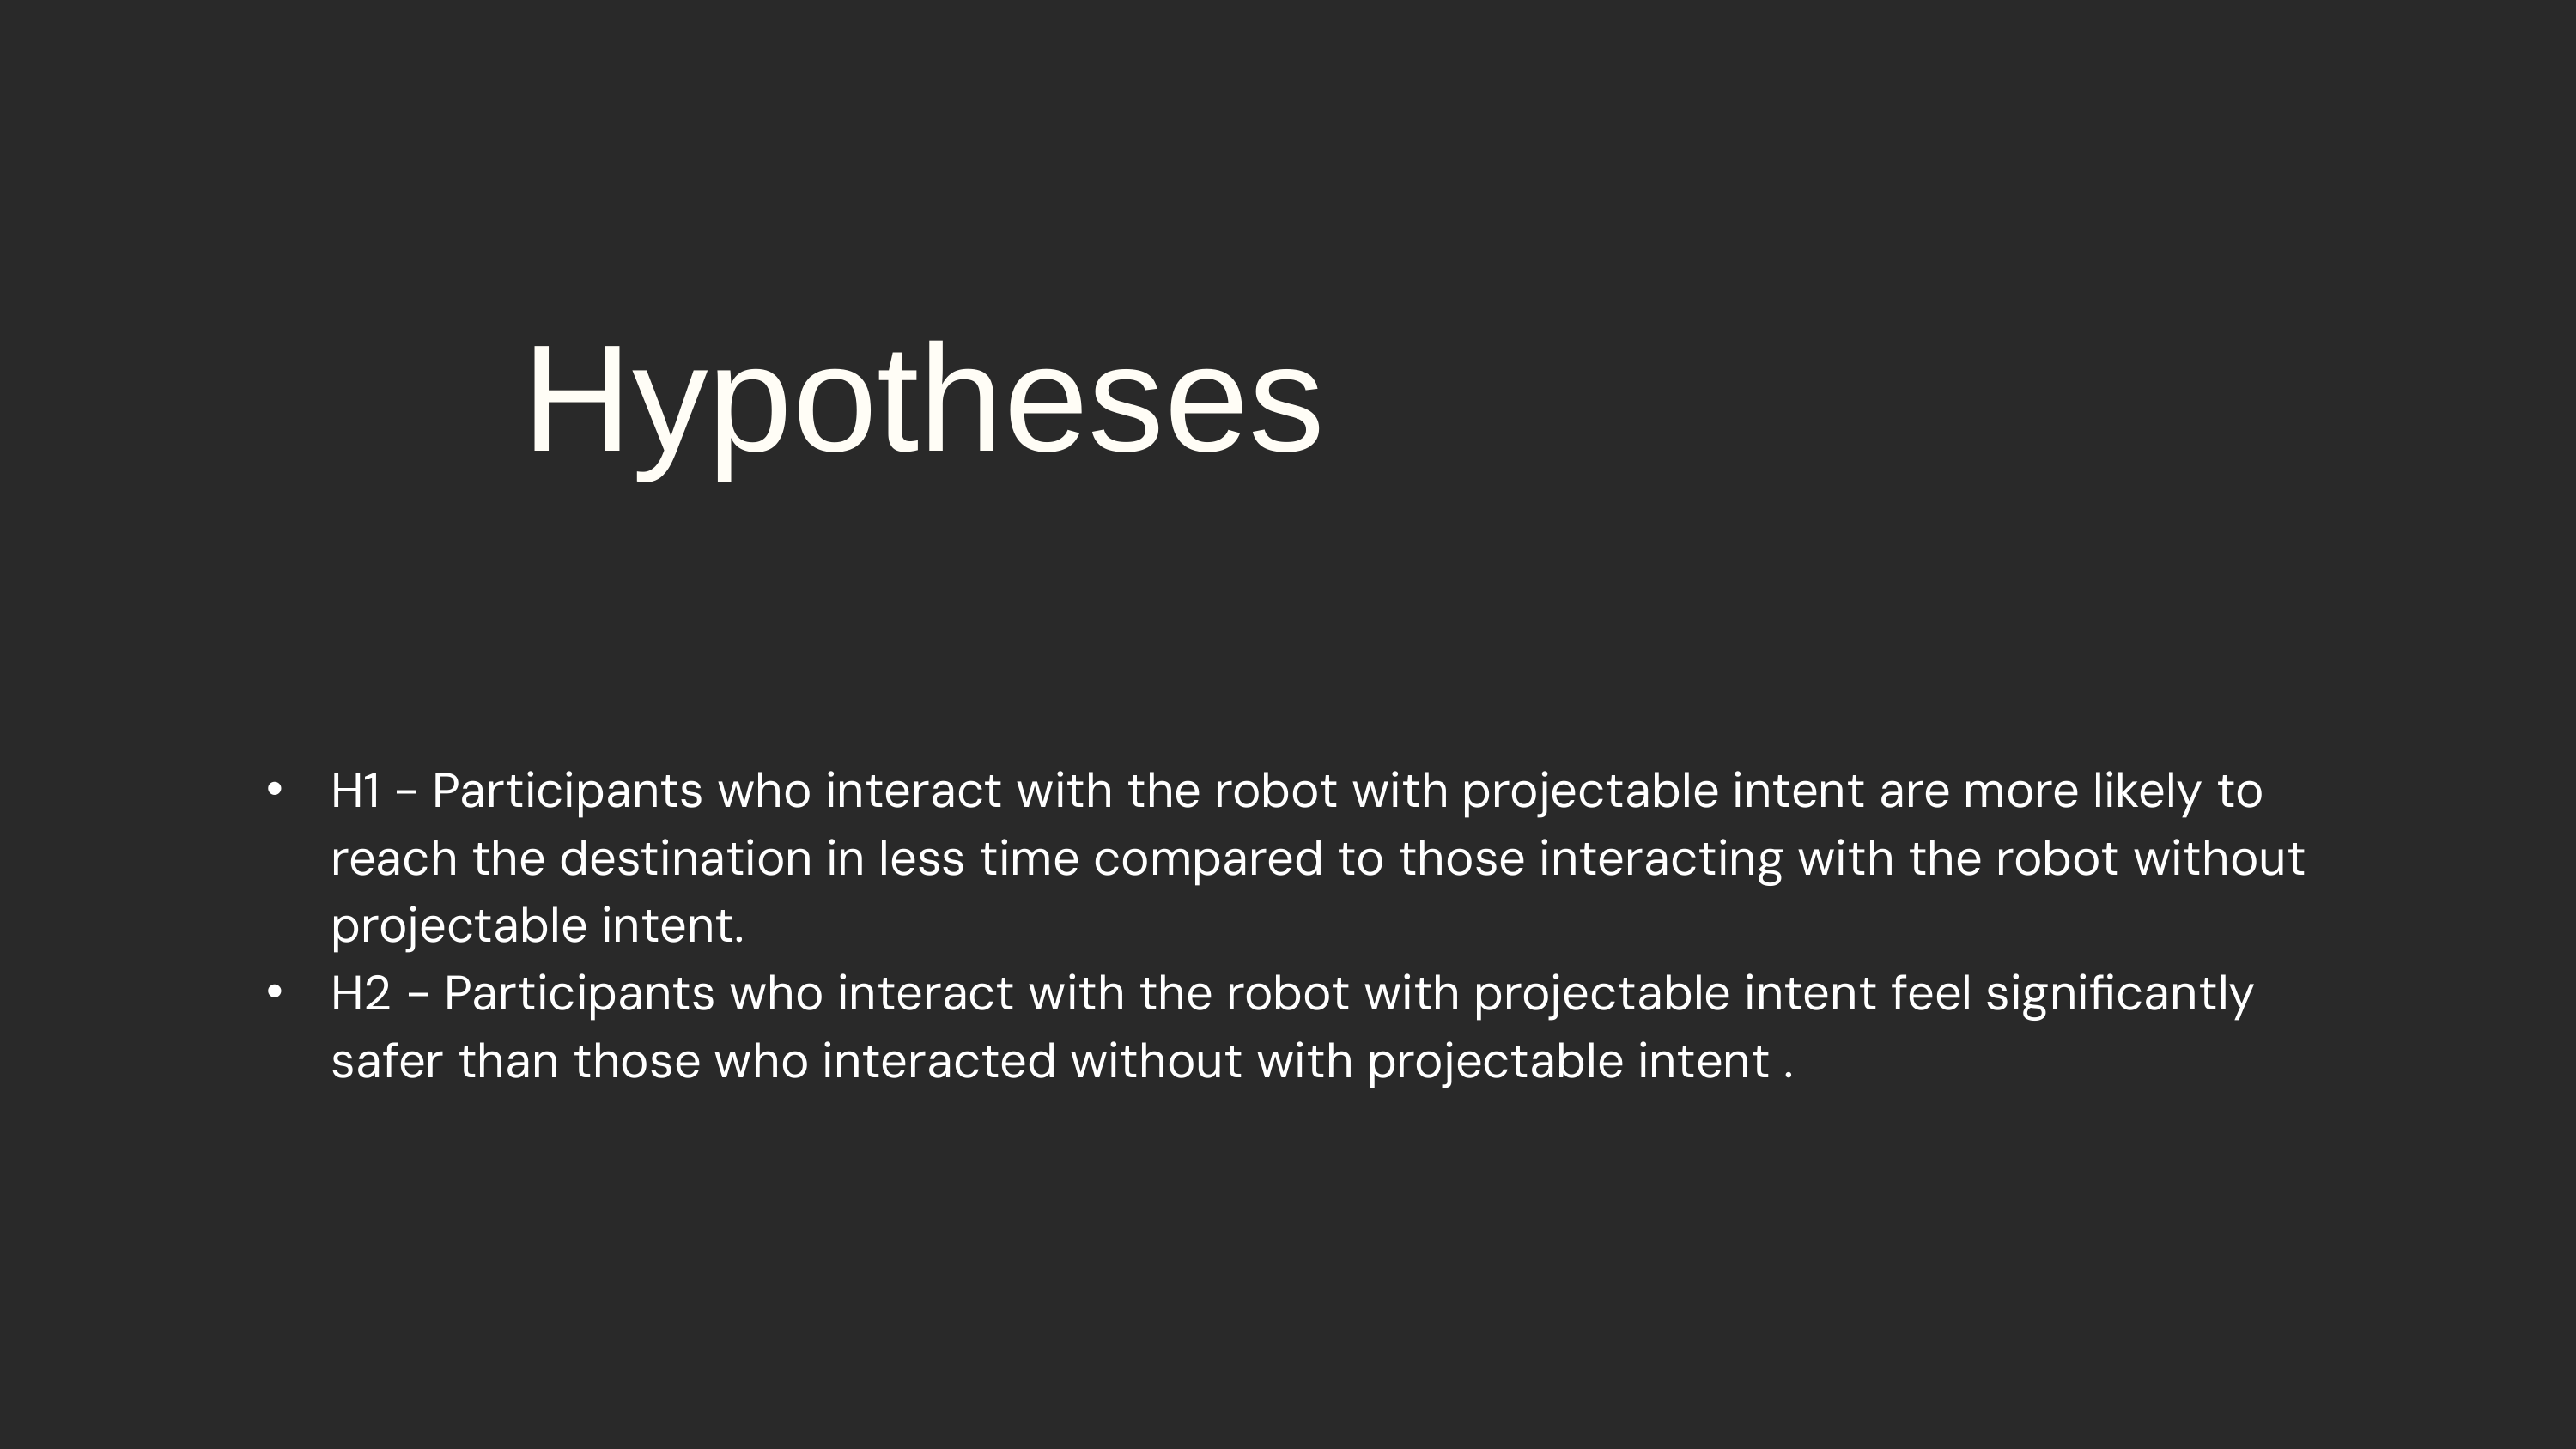

Hypotheses
H1 - Participants who interact with the robot with projectable intent are more likely to reach the destination in less time compared to those interacting with the robot without projectable intent.
H2 - Participants who interact with the robot with projectable intent feel significantly safer than those who interacted without with projectable intent .